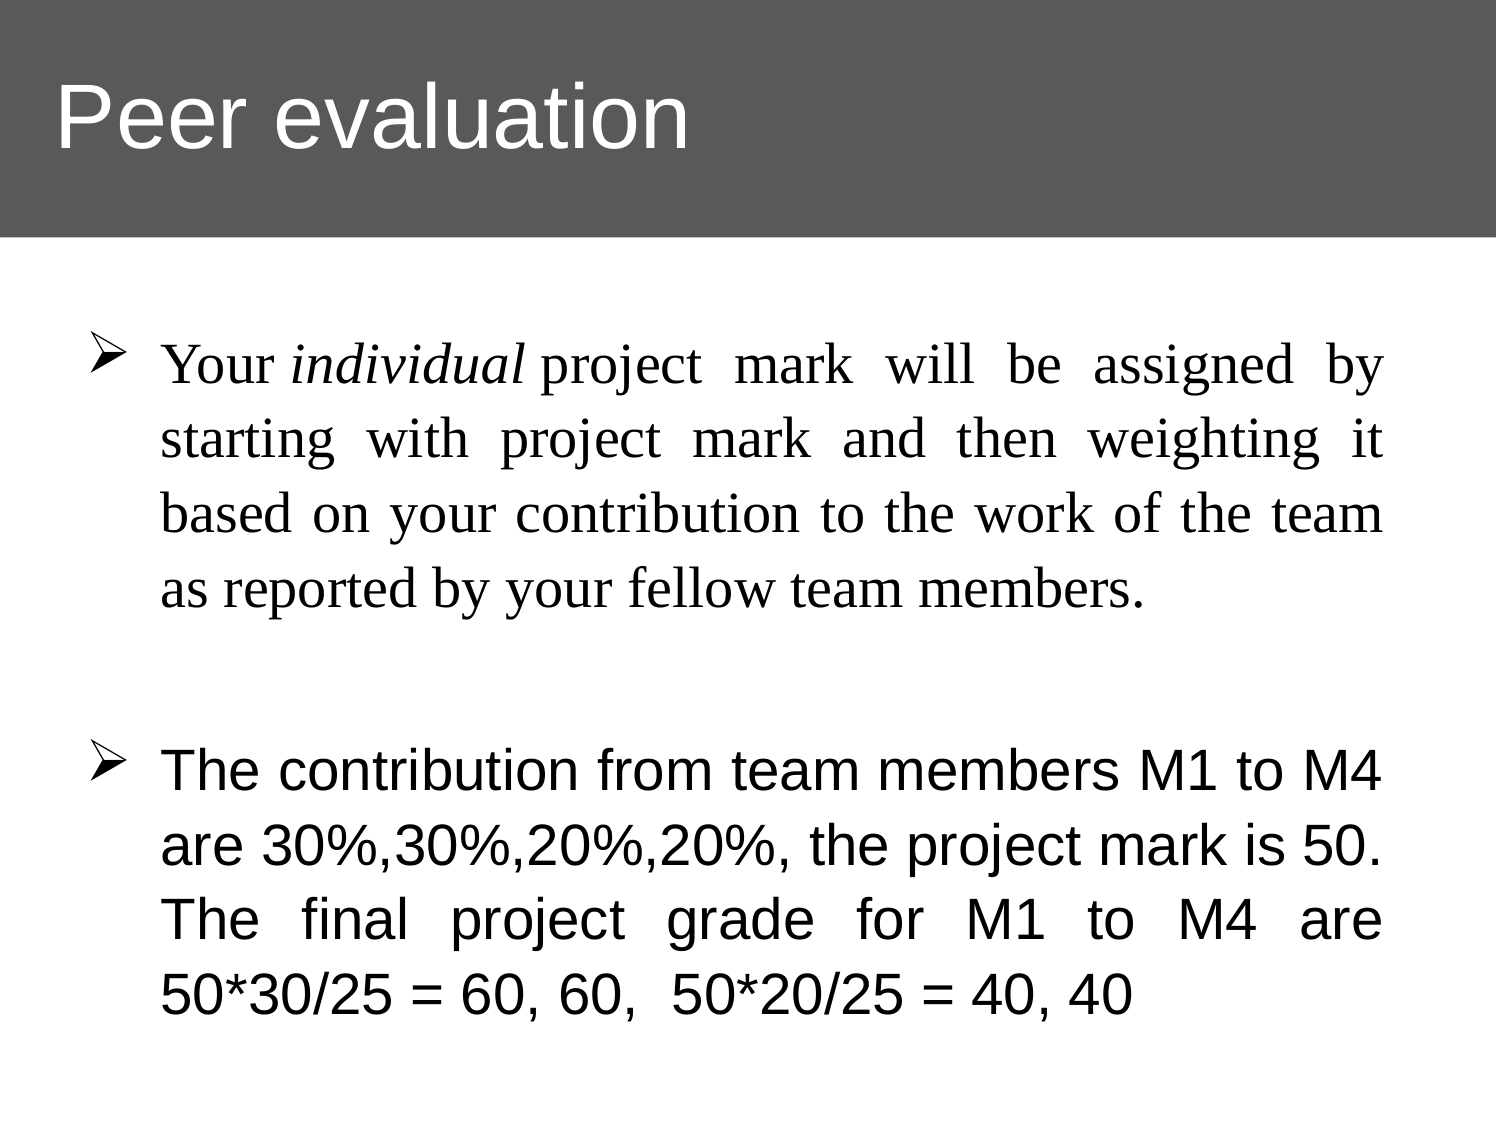

Peer evaluation
Your individual project mark will be assigned by starting with project mark and then weighting it based on your contribution to the work of the team as reported by your fellow team members.

The contribution from team members M1 to M4 are 30%,30%,20%,20%, the project mark is 50. The final project grade for M1 to M4 are 50*30/25 = 60, 60,  50*20/25 = 40, 40